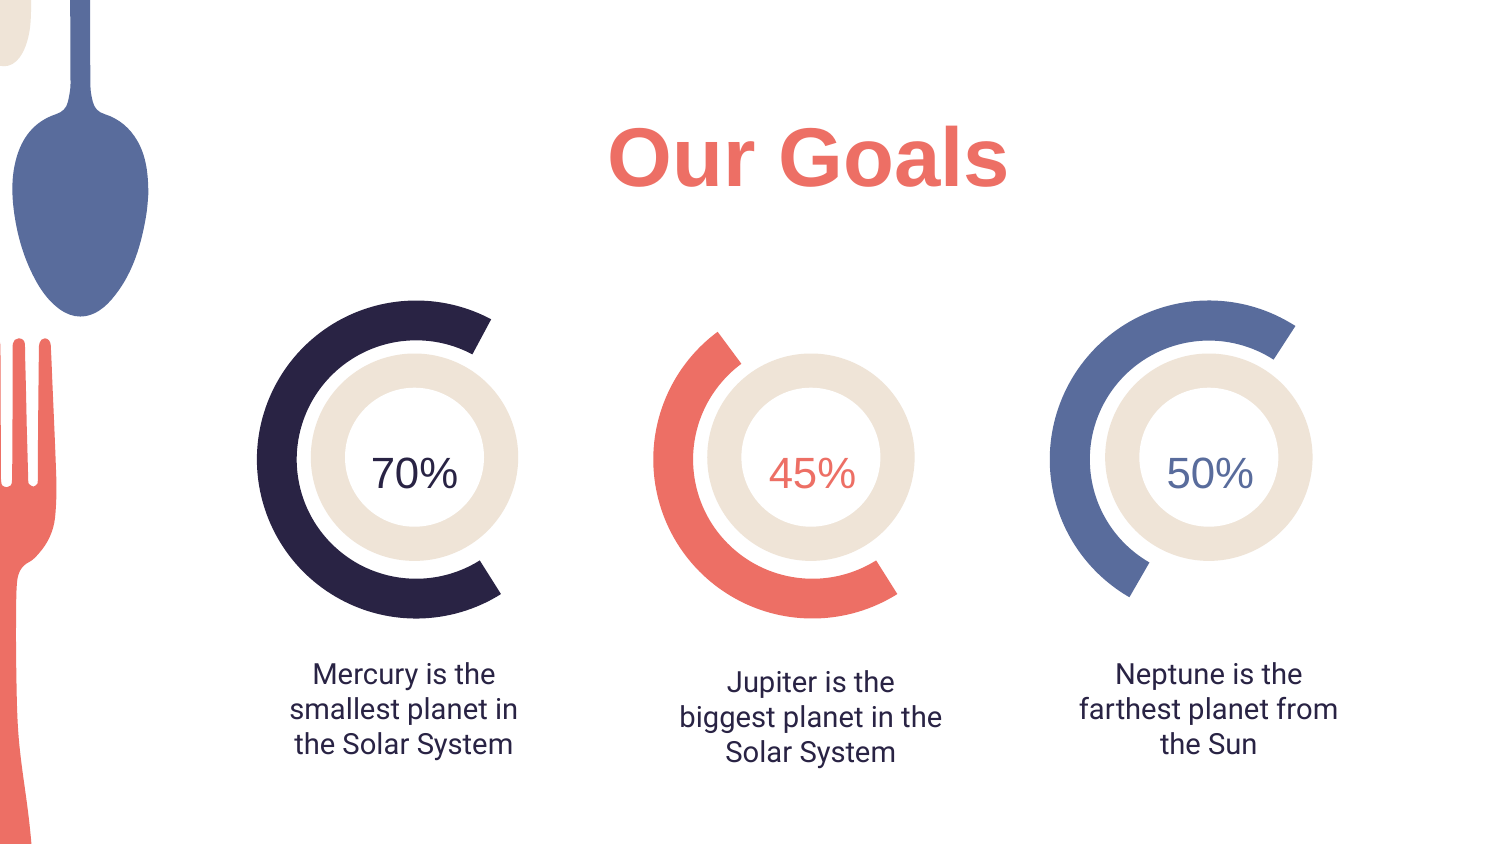

# Our Goals

70%
45%
50%
Neptune is the farthest planet from the Sun
Mercury is the smallest planet in the Solar System
Jupiter is the biggest planet in the Solar System